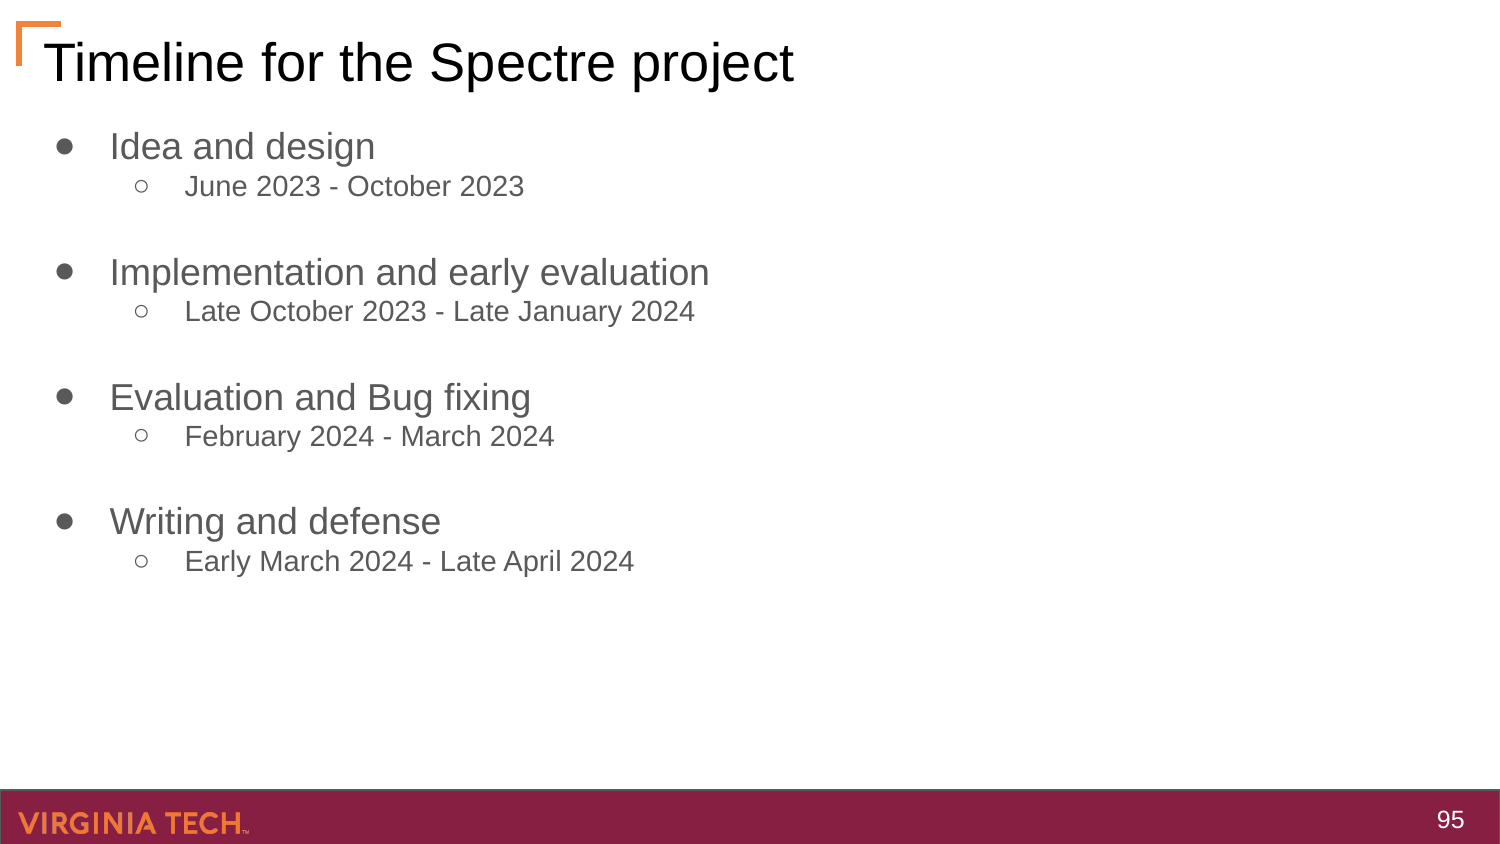

# Timeline for the Spectre project
Idea and design
June 2023 - October 2023

Implementation and early evaluation
Late October 2023 - Late January 2024

Evaluation and Bug fixing
February 2024 - March 2024

Writing and defense
Early March 2024 - Late April 2024
95